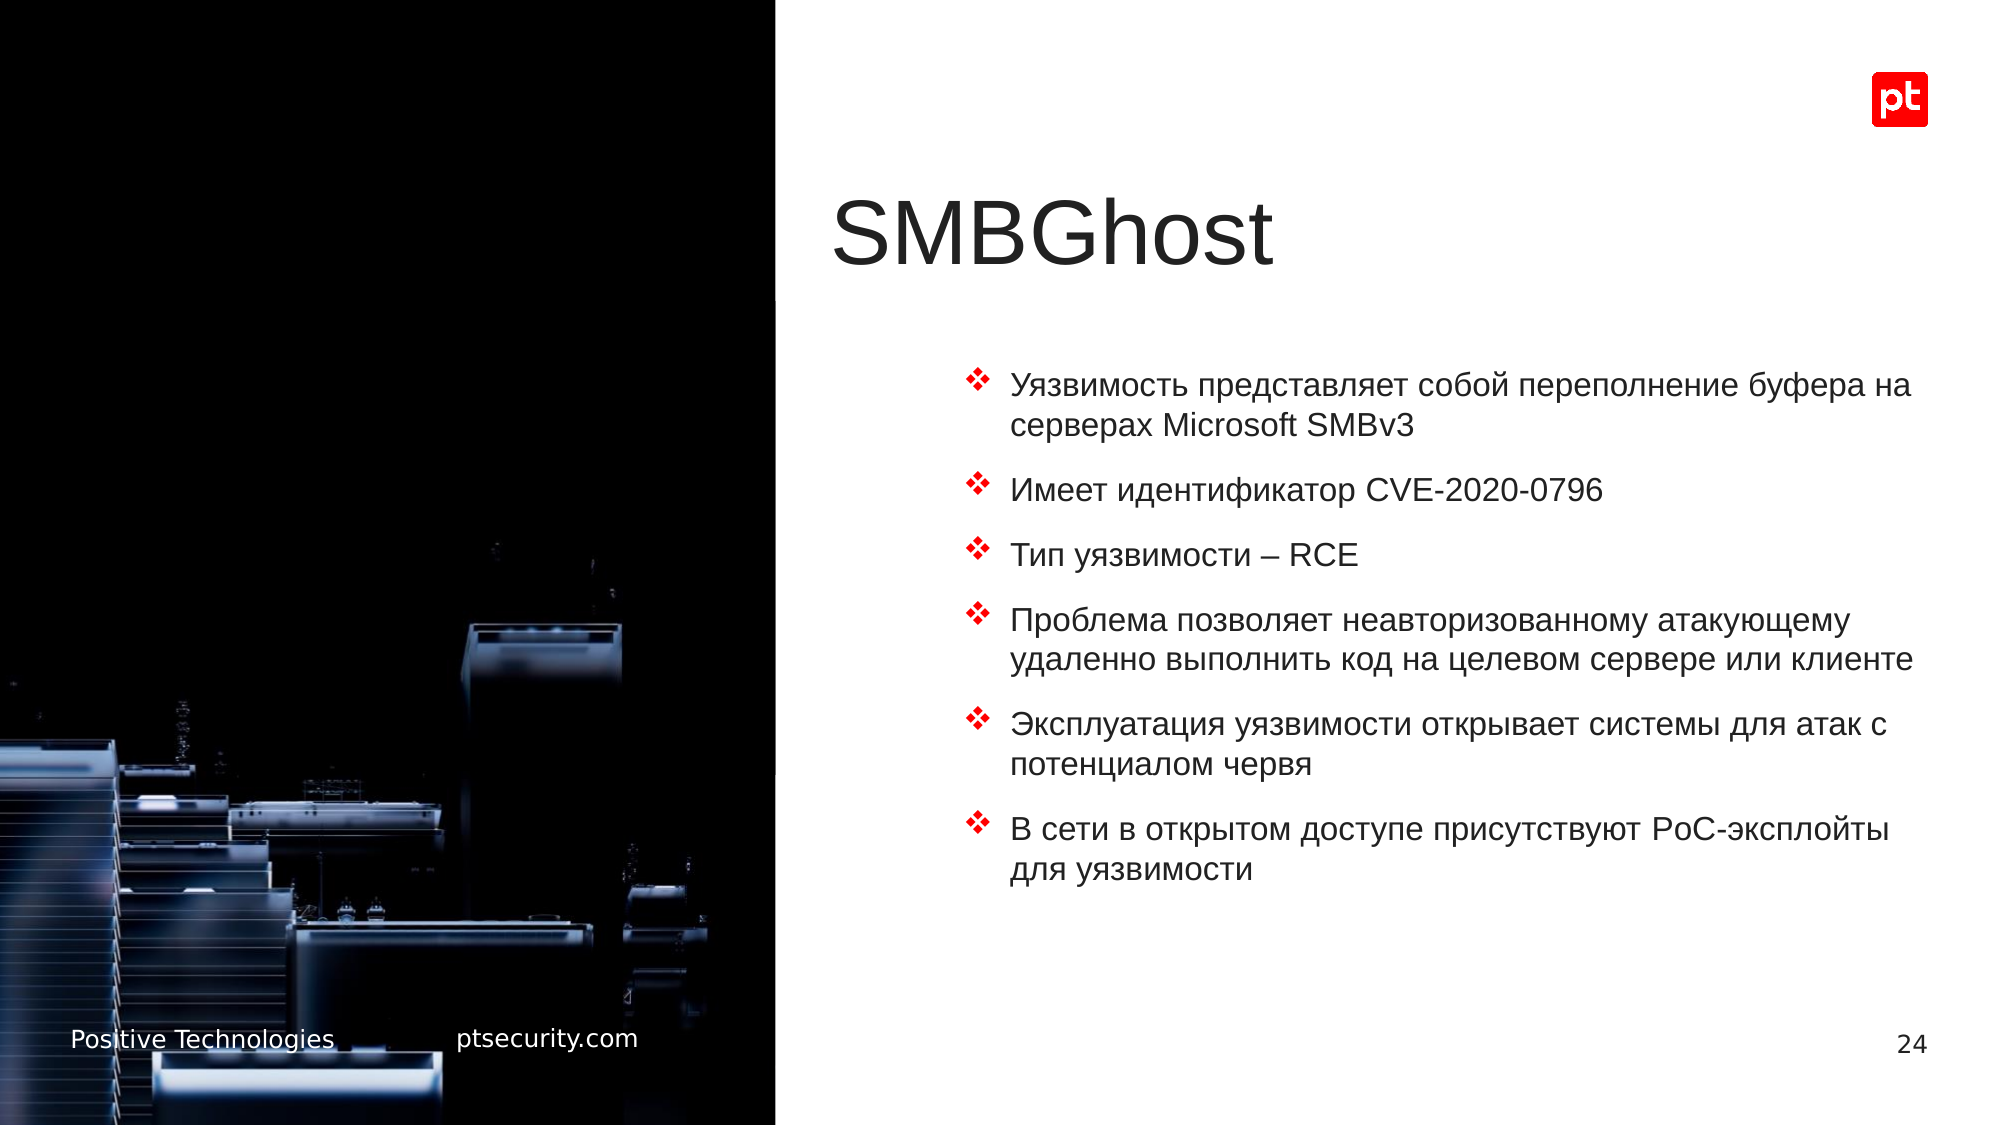

# SMBGhost
Уязвимость представляет собой переполнение буфера на серверах Microsoft SMBv3
Имеет идентификатор CVE-2020-0796
Тип уязвимости – RCE
Проблема позволяет неавторизованному атакующему удаленно выполнить код на целевом сервере или клиенте
Эксплуатация уязвимости открывает системы для атак с потенциалом червя
В сети в открытом доступе присутствуют PoC-эксплойты для уязвимости
24